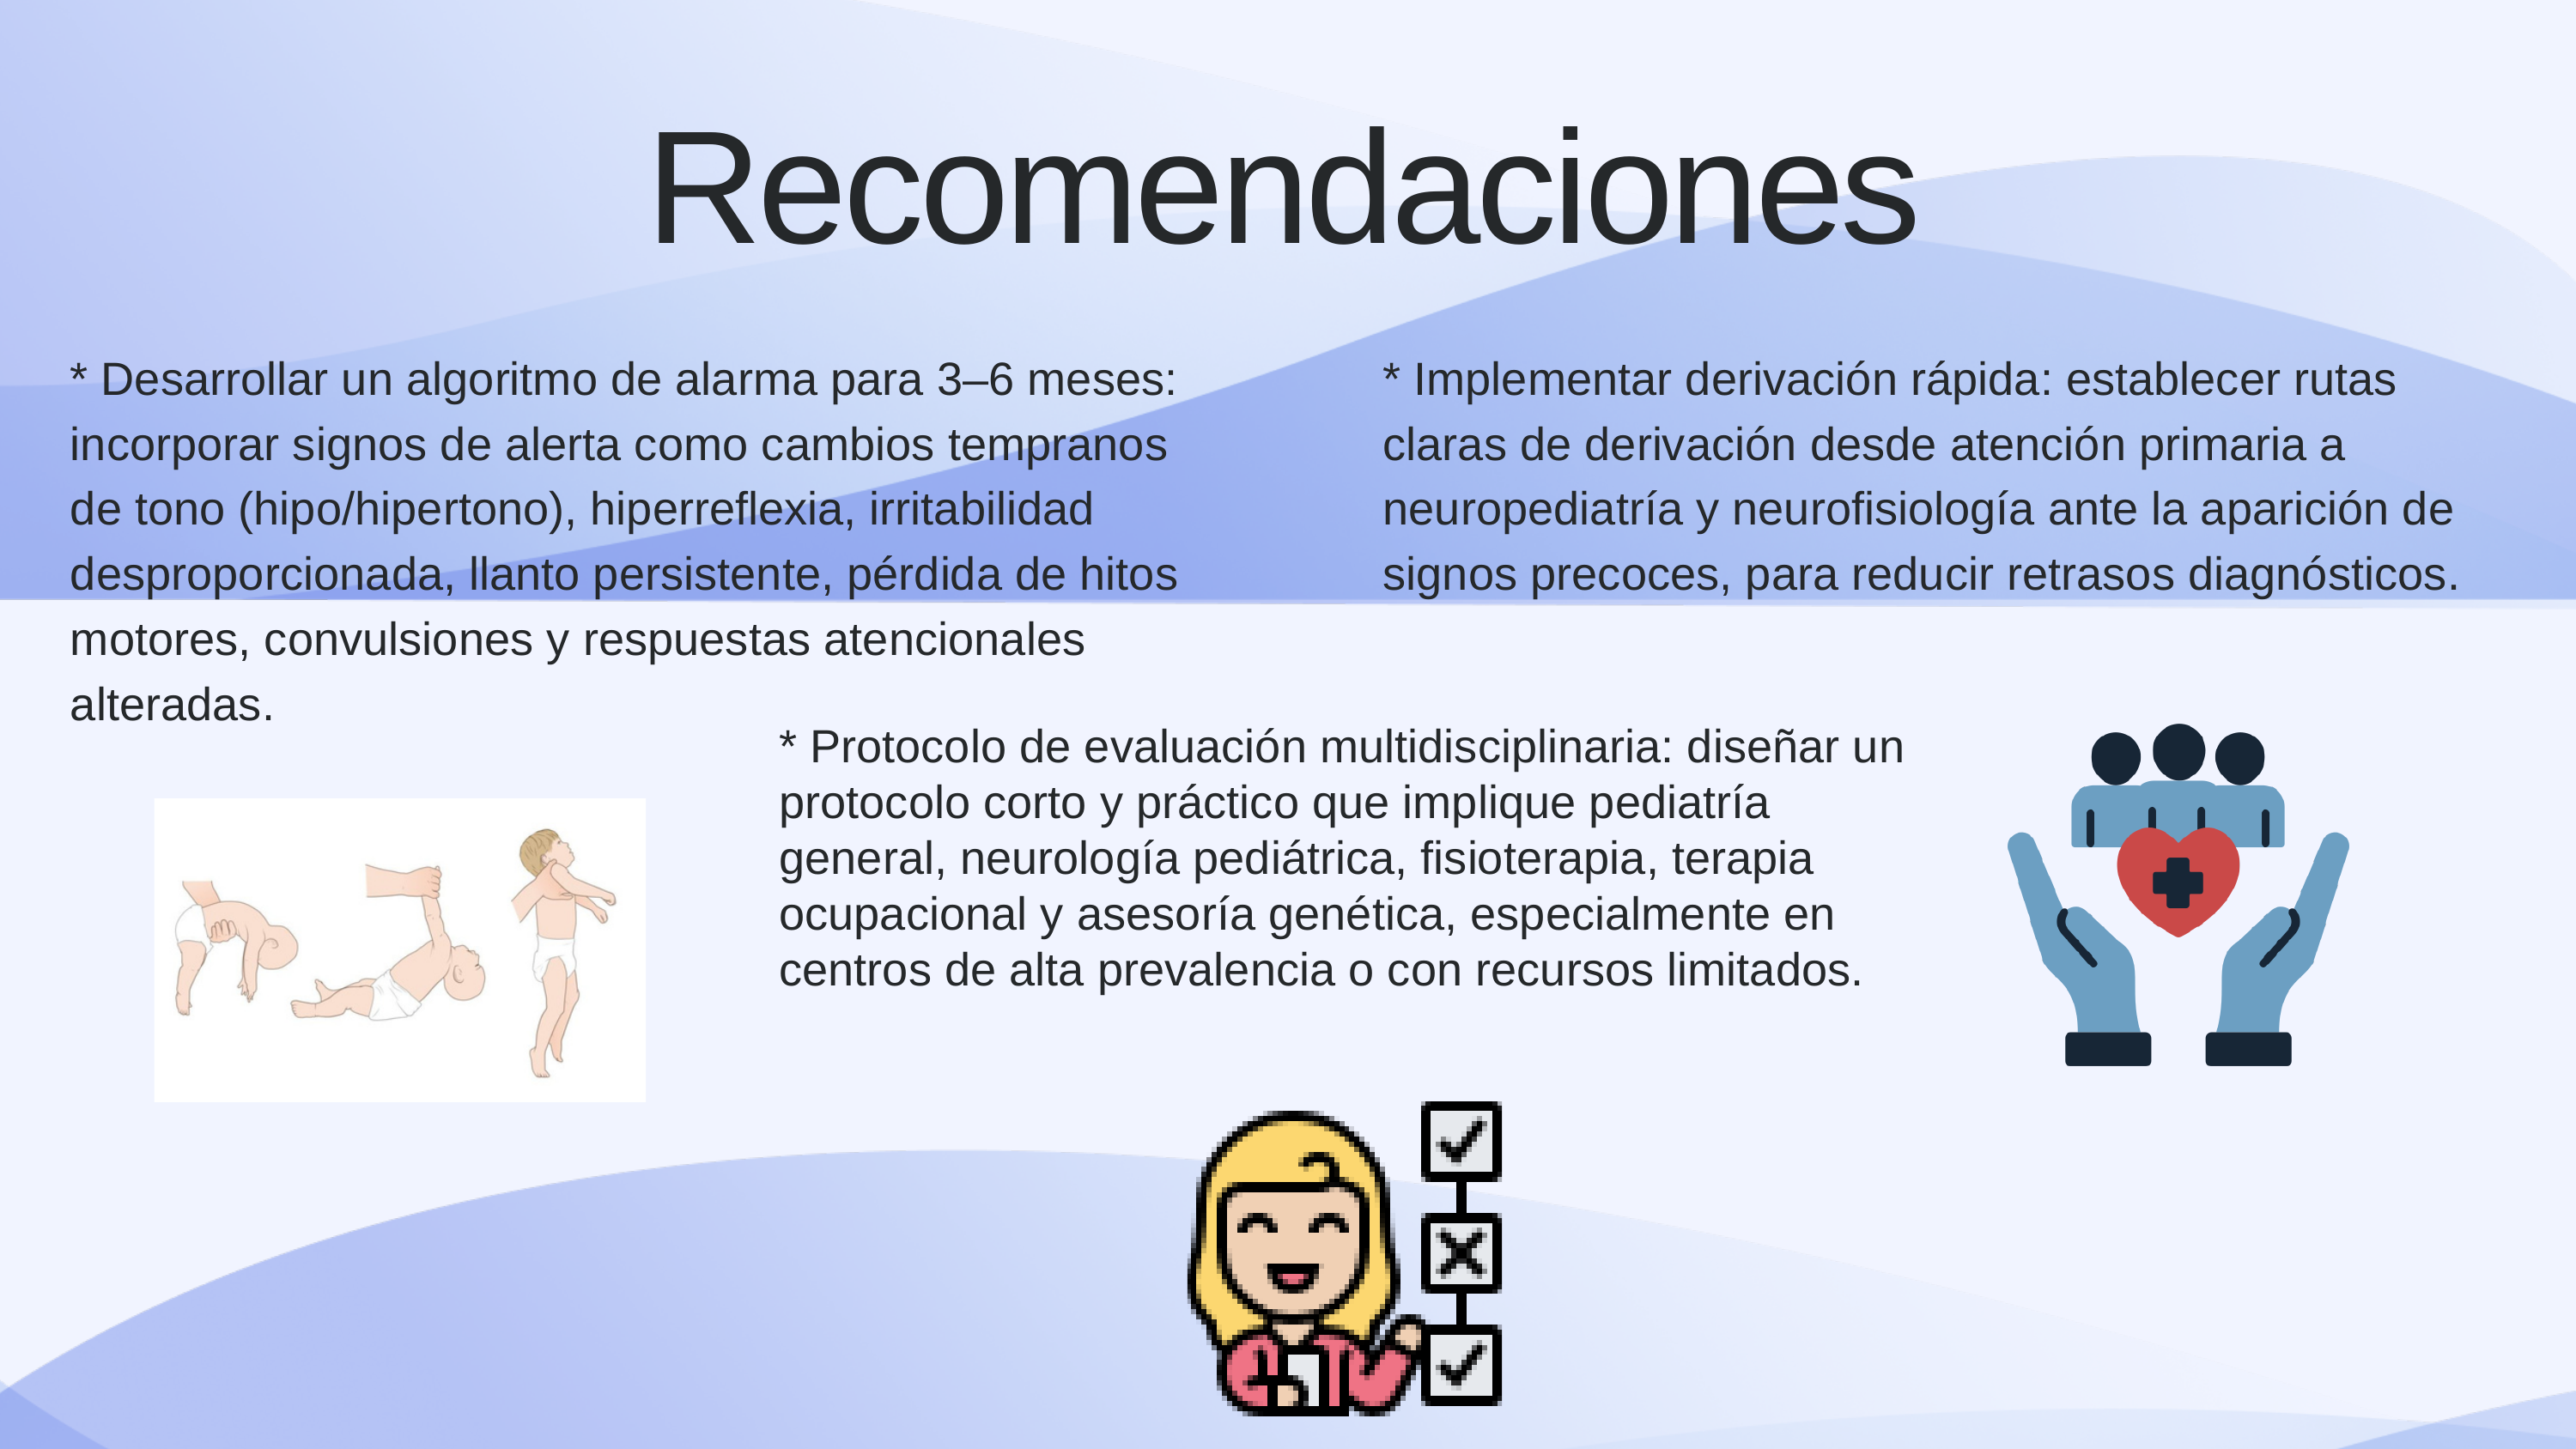

Recomendaciones
* Desarrollar un algoritmo de alarma para 3–6 meses: incorporar signos de alerta como cambios tempranos de tono (hipo/hipertono), hiperreflexia, irritabilidad desproporcionada, llanto persistente, pérdida de hitos motores, convulsiones y respuestas atencionales alteradas.
* Implementar derivación rápida: establecer rutas claras de derivación desde atención primaria a neuropediatría y neurofisiología ante la aparición de signos precoces, para reducir retrasos diagnósticos.
* Protocolo de evaluación multidisciplinaria: diseñar un protocolo corto y práctico que implique pediatría general, neurología pediátrica, fisioterapia, terapia ocupacional y asesoría genética, especialmente en centros de alta prevalencia o con recursos limitados.